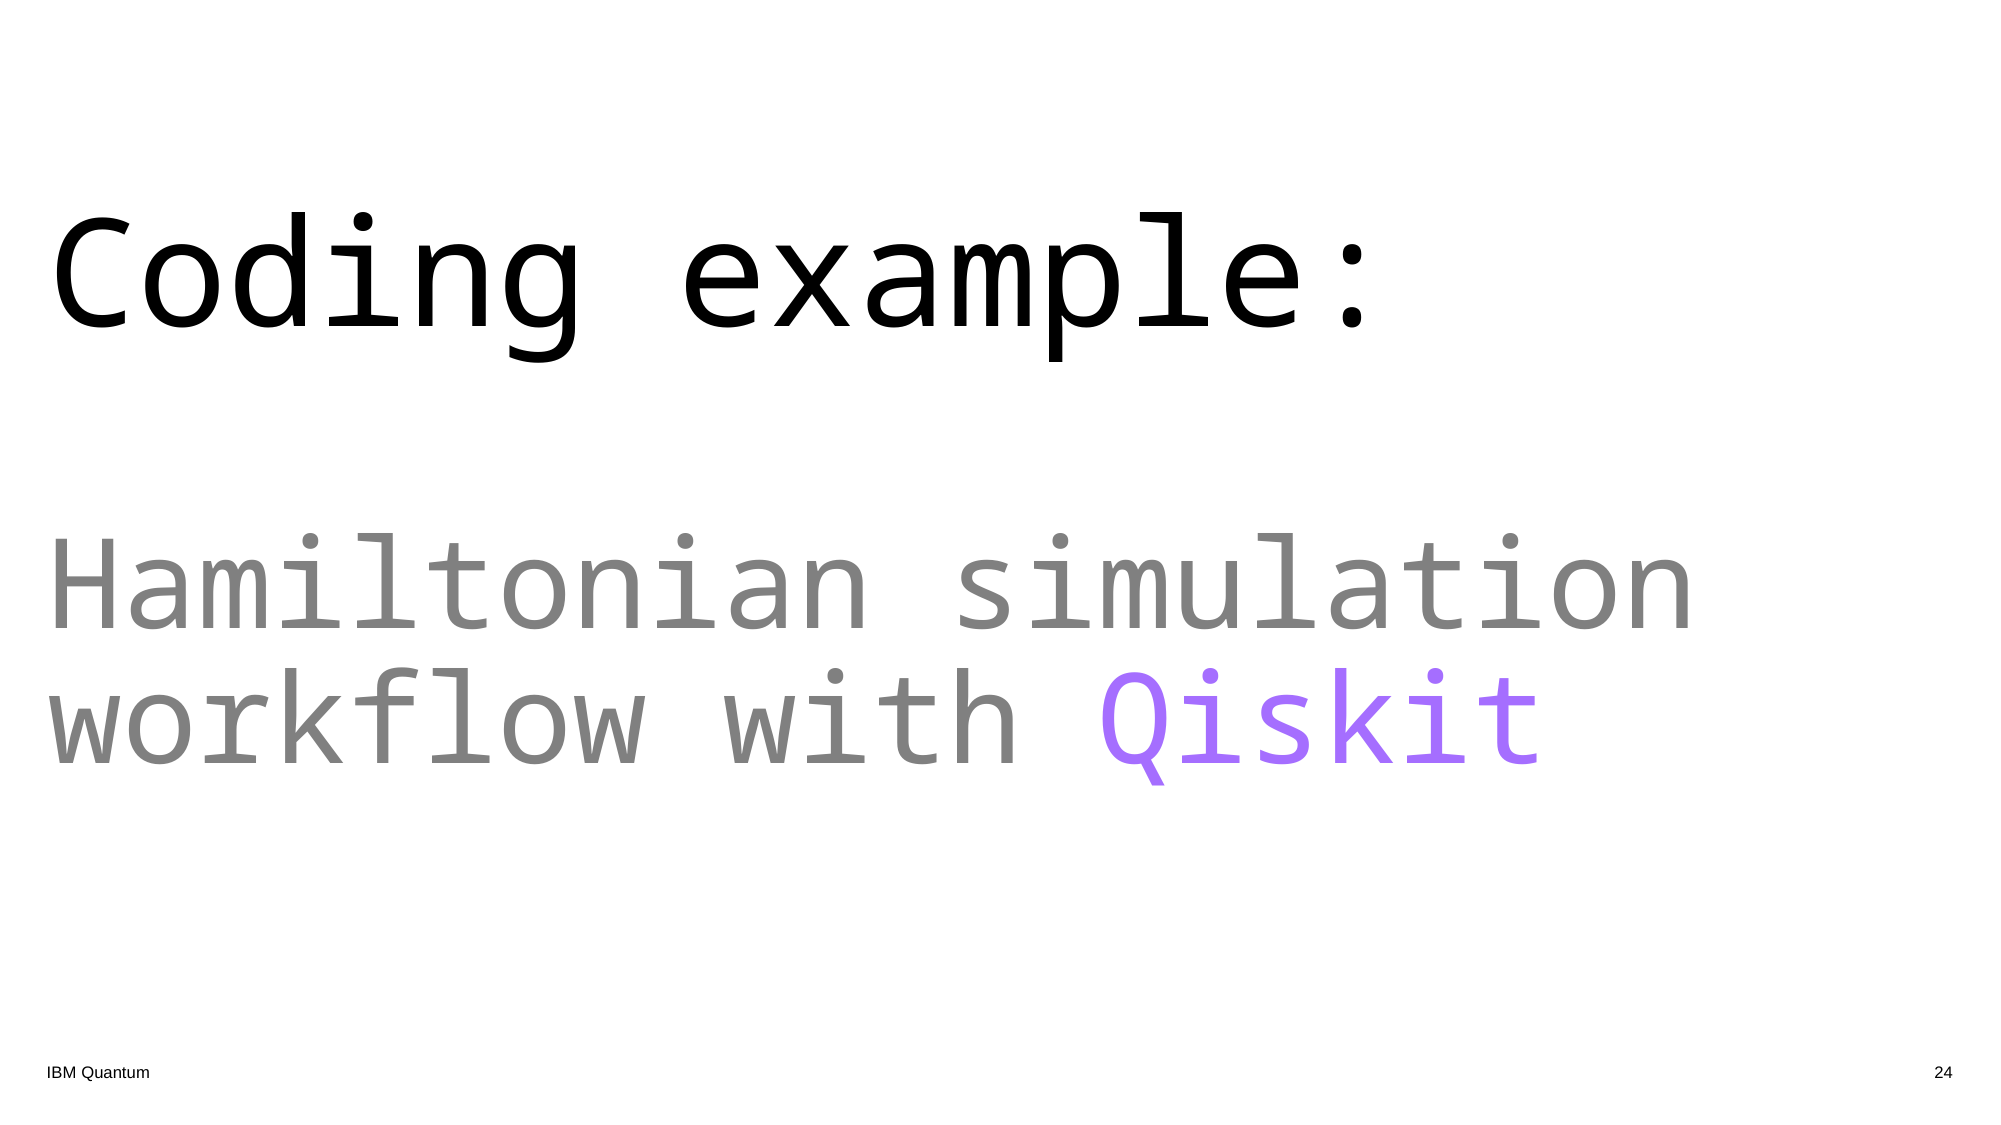

# Coding example: Hamiltonian simulation workflow with Qiskit
IBM Quantum
24